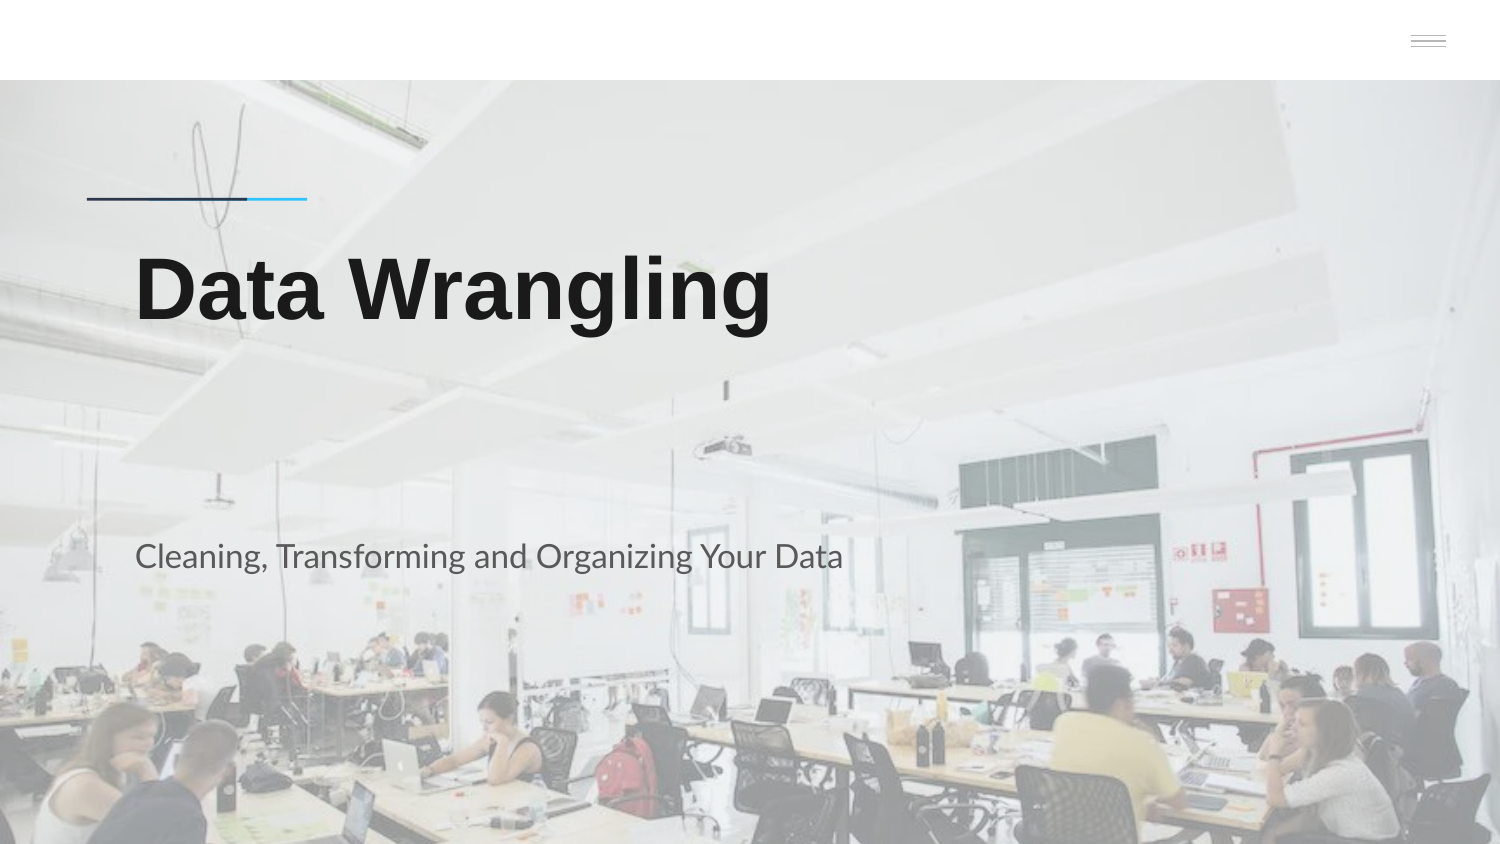

# Data Wrangling
Cleaning, Transforming and Organizing Your Data